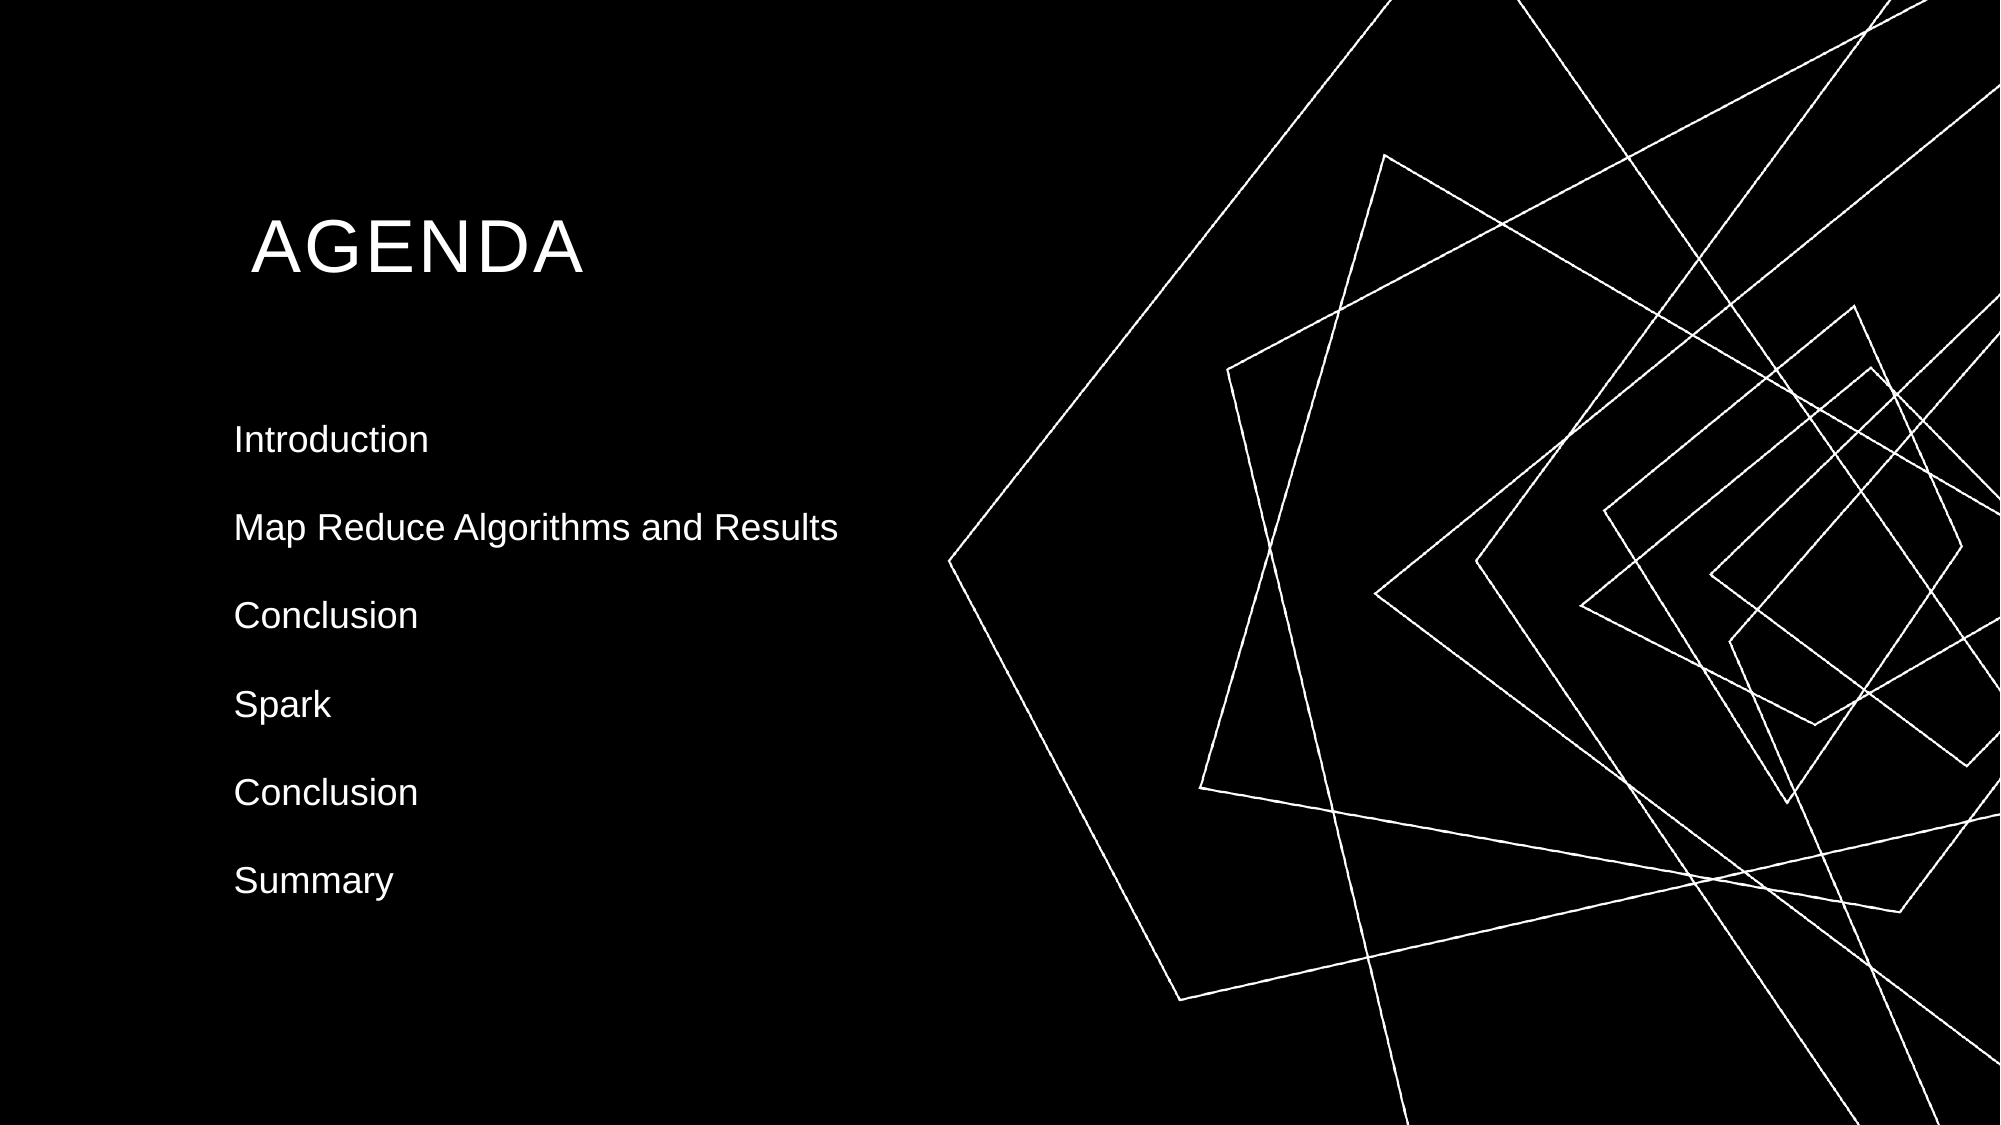

# AGENDA
Introduction
Map Reduce Algorithms and Results
Conclusion
Spark
Conclusion
Summary